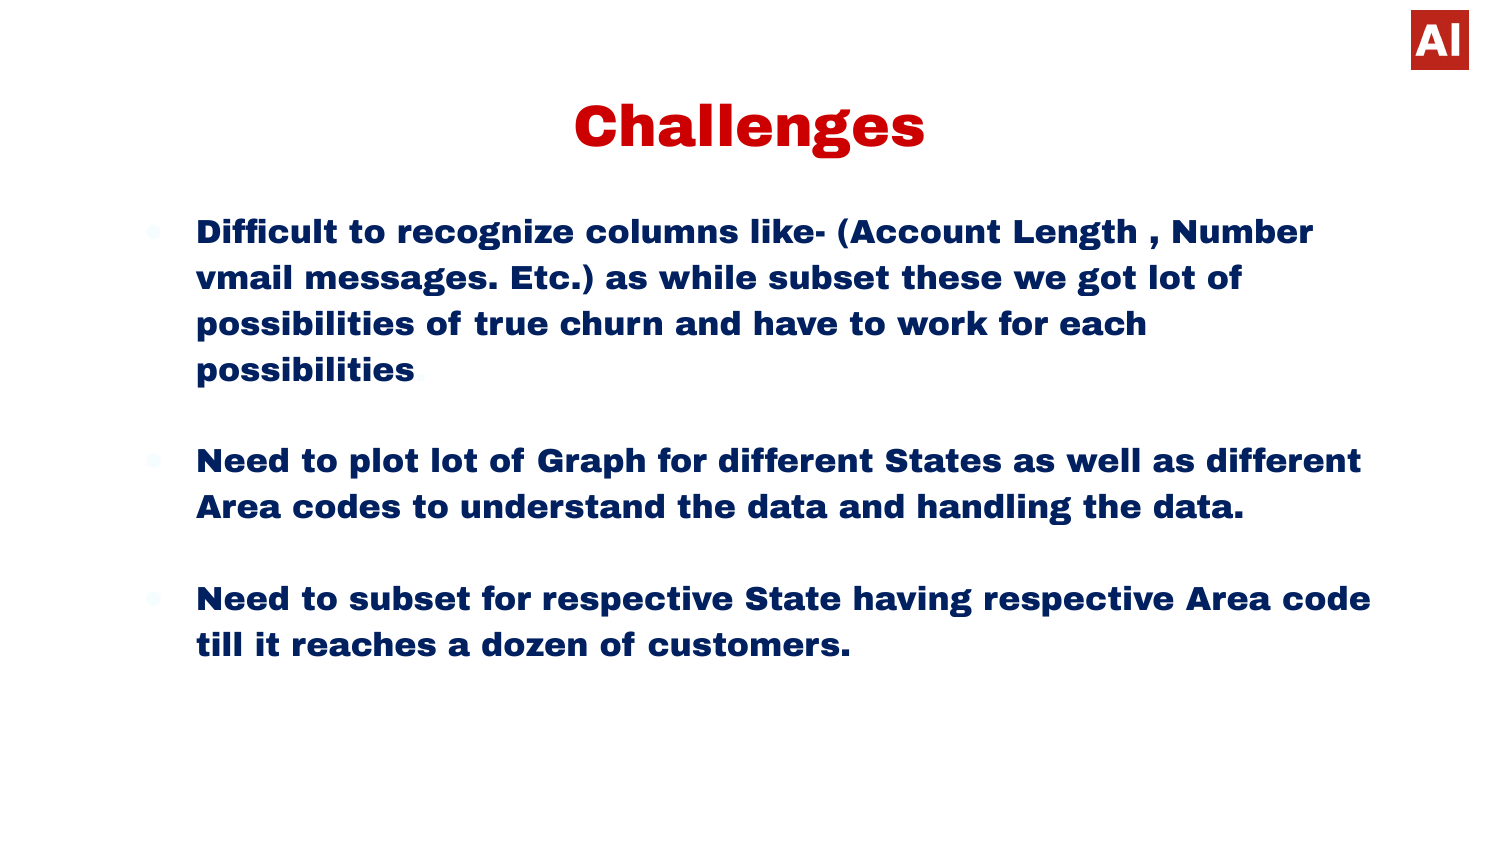

# Challenges
Difficult to recognize columns like- (Account Length , Number vmail messages. Etc.) as while subset these we got lot of possibilities of true churn and have to work for each possibilities.

Need to plot lot of Graph for different States as well as different Area codes to understand the data and handling the data.

Need to subset for respective State having respective Area code till it reaches a dozen of customers.